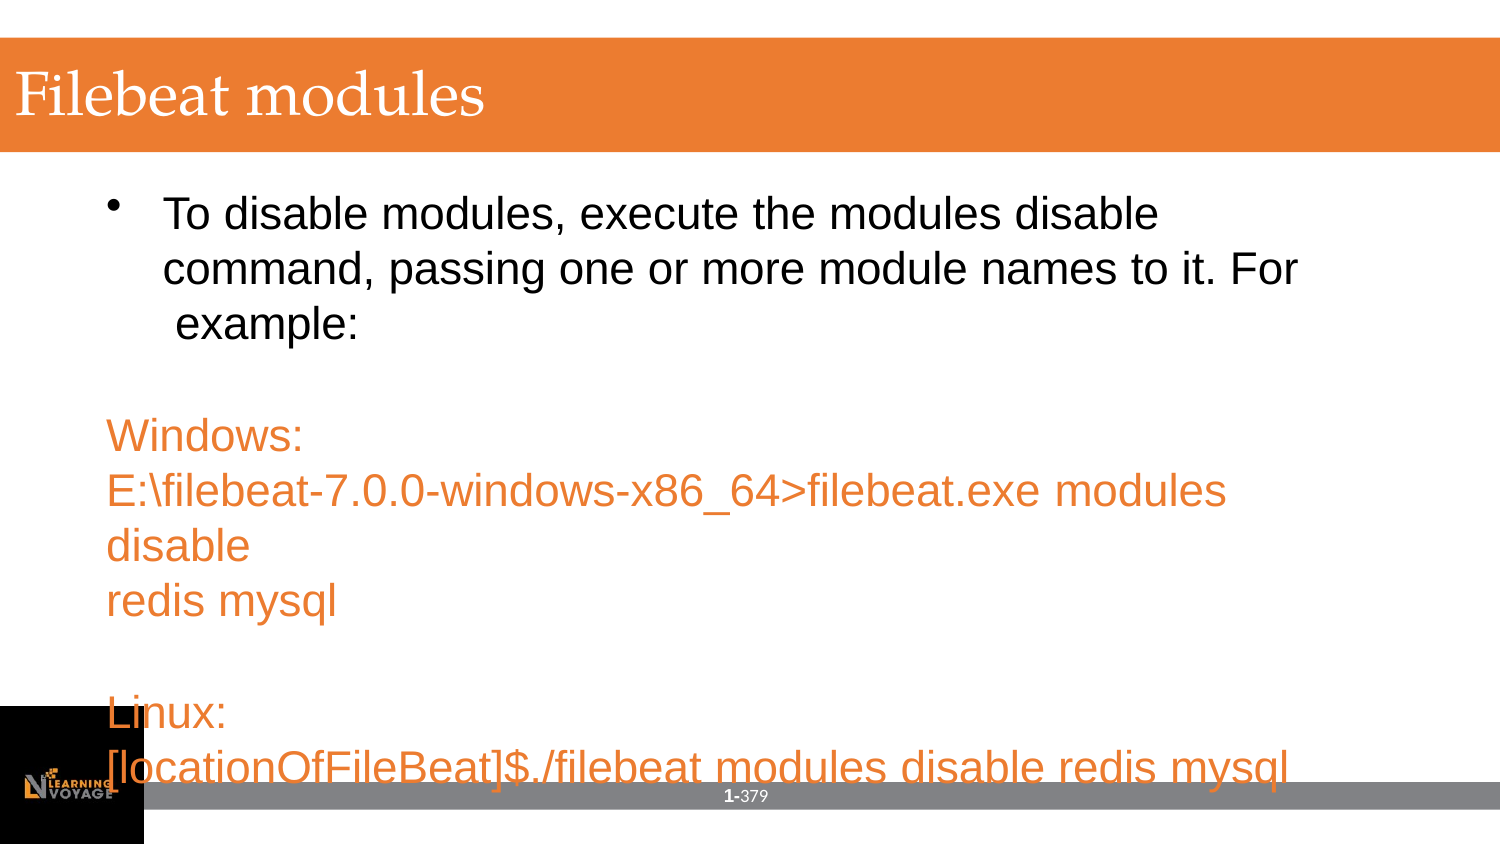

# Filebeat modules
To disable modules, execute the modules disable  command, passing one or more module names to it. For  example:

Windows:
E:\filebeat-7.0.0-windows-x86_64>filebeat.exe modules disable
redis mysql

Linux:
[locationOfFileBeat]$./filebeat modules disable redis mysql
1-379